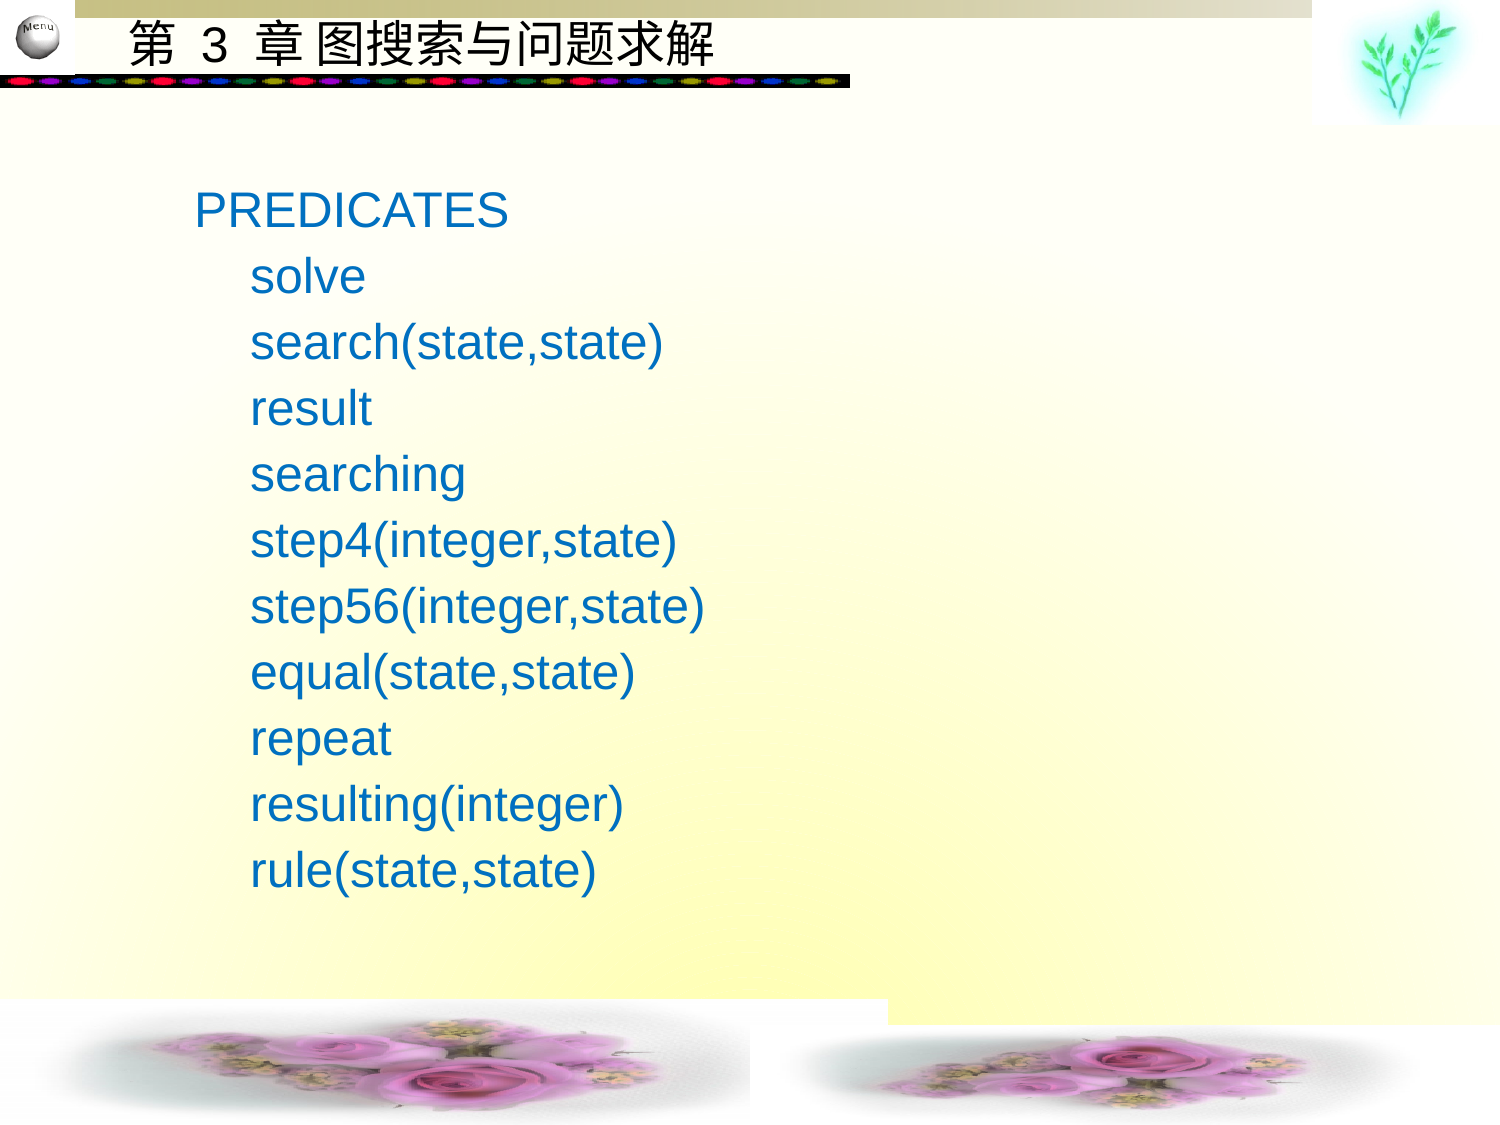

PREDICATES
    solve
    search(state,state)
    result
    searching
    step4(integer,state)
    step56(integer,state)
    equal(state,state)
    repeat
    resulting(integer)
    rule(state,state)